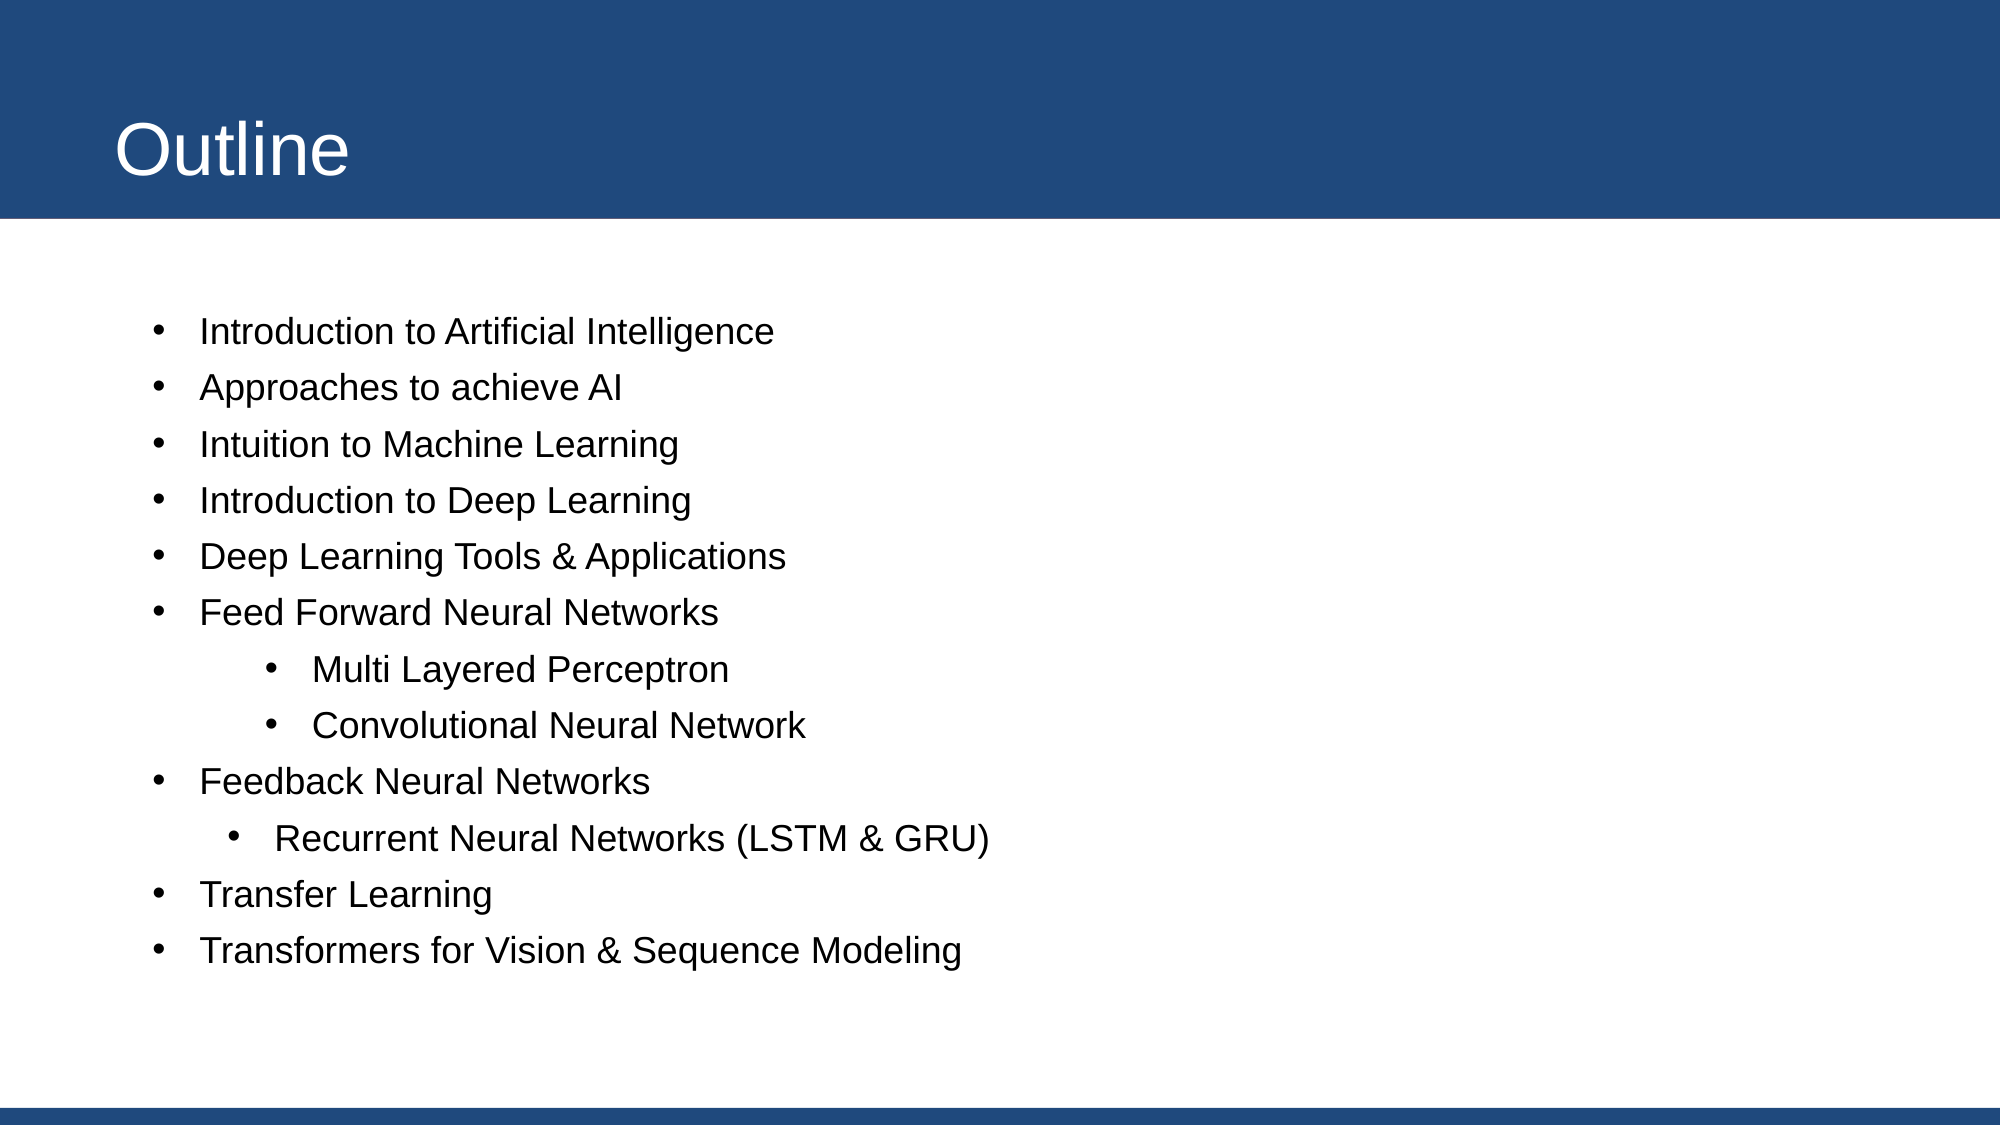

# Outline
Introduction to Artificial Intelligence
Approaches to achieve AI
Intuition to Machine Learning
Introduction to Deep Learning
Deep Learning Tools & Applications
Feed Forward Neural Networks
Multi Layered Perceptron
Convolutional Neural Network
Feedback Neural Networks
Recurrent Neural Networks (LSTM & GRU)
Transfer Learning
Transformers for Vision & Sequence Modeling